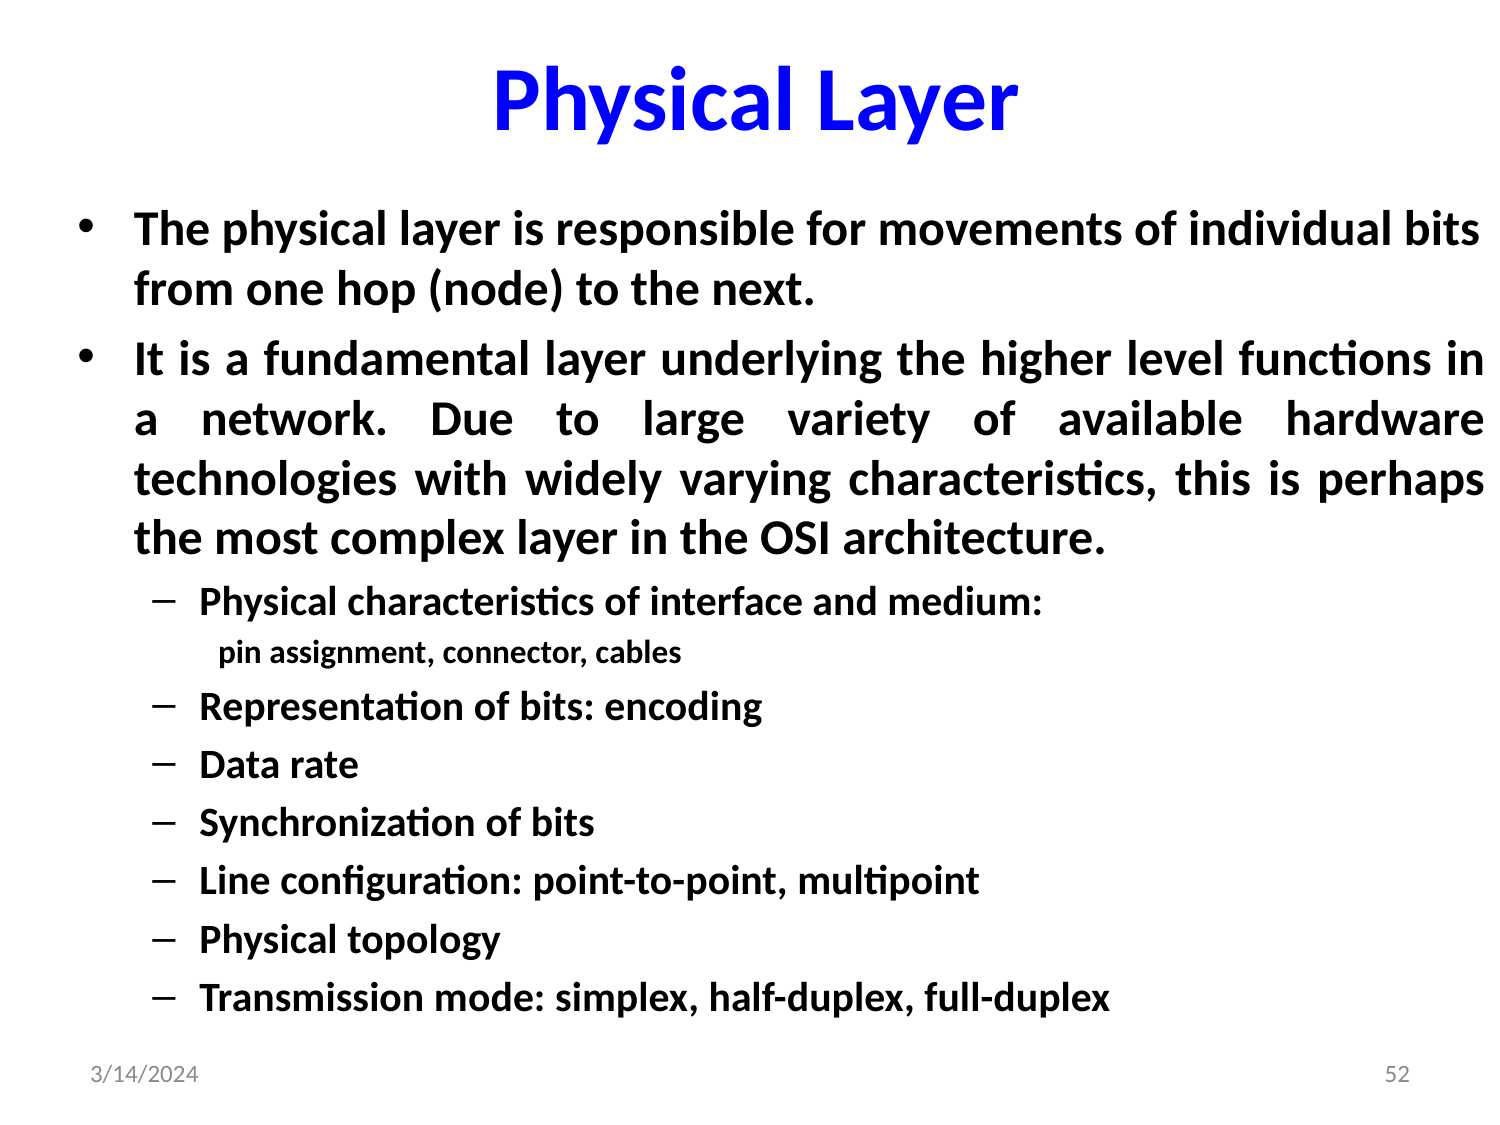

# Physical Layer
The physical layer is responsible for movements of individual bits from one hop (node) to the next.
It is a fundamental layer underlying the higher level functions in a network. Due to large variety of available hardware technologies with widely varying characteristics, this is perhaps the most complex layer in the OSI architecture.
Physical characteristics of interface and medium:
pin assignment, connector, cables
Representation of bits: encoding
Data rate
Synchronization of bits
Line configuration: point-to-point, multipoint
Physical topology
Transmission mode: simplex, half-duplex, full-duplex
3/14/2024
52